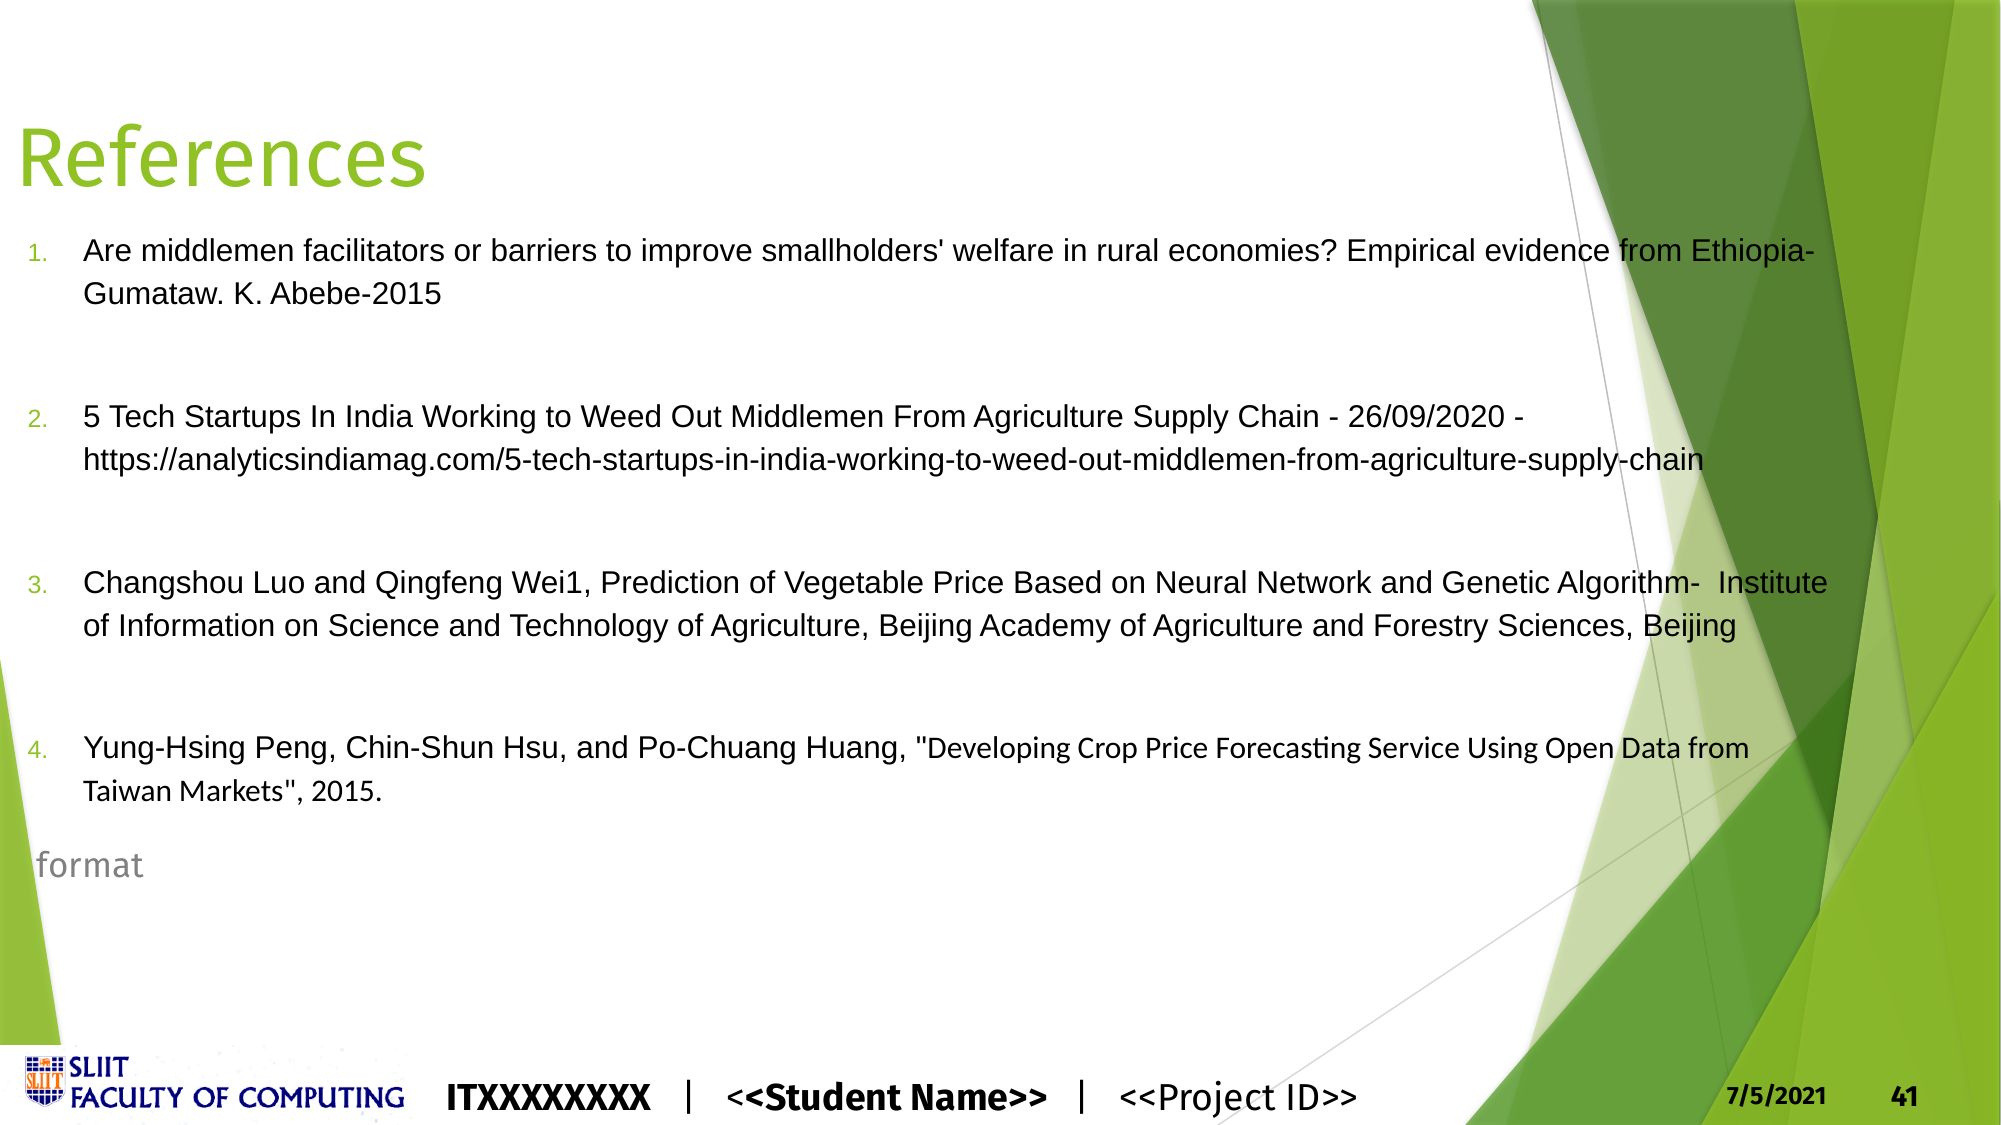

# References

Are middlemen facilitators or barriers to improve smallholders' welfare in rural economies? Empirical evidence from Ethiopia- Gumataw. K. Abebe-2015

5 Tech Startups In India Working to Weed Out Middlemen From Agriculture Supply Chain - 26/09/2020 -  https://analyticsindiamag.com/5-tech-startups-in-india-working-to-weed-out-middlemen-from-agriculture-supply-chain

Changshou Luo and Qingfeng Wei1, Prediction of Vegetable Price Based on Neural Network and Genetic Algorithm-  Institute of Information on Science and Technology of Agriculture, Beijing Academy of Agriculture and Forestry Sciences, Beijing

Yung-Hsing Peng, Chin-Shun Hsu, and Po-Chuang Huang, "Developing Crop Price Forecasting Service Using Open Data from Taiwan Markets", 2015.
 format